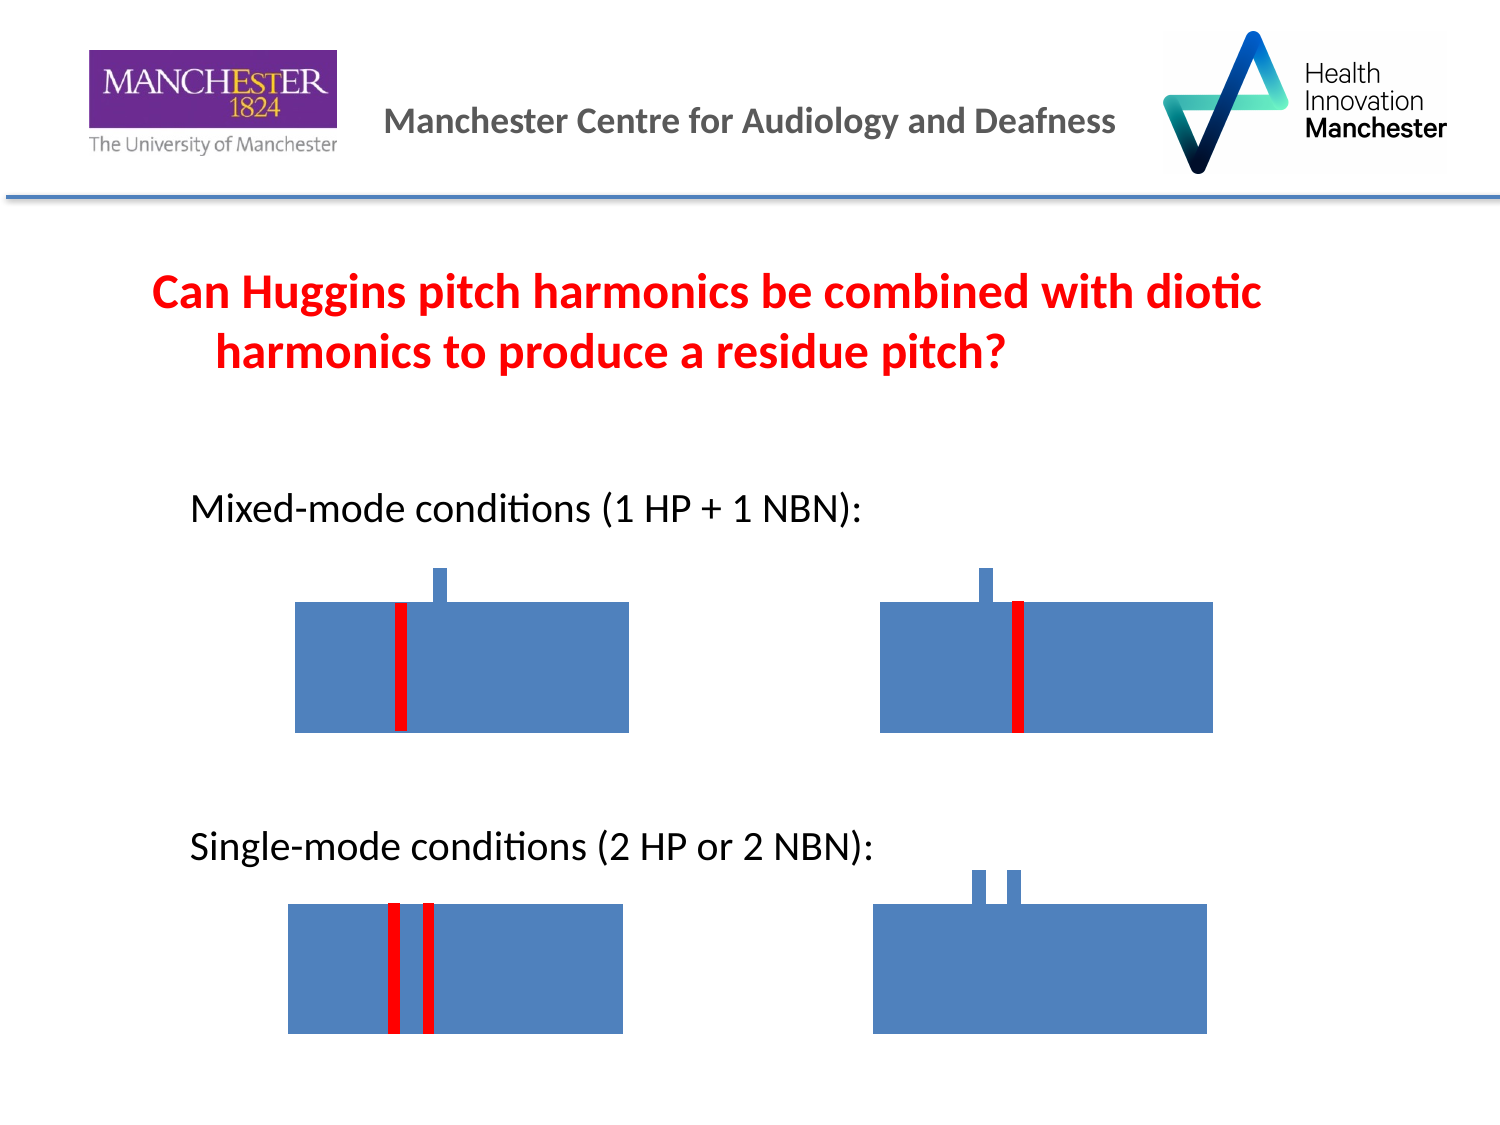

Can Huggins pitch harmonics be combined with diotic harmonics to produce a residue pitch?
Mixed-mode conditions (1 HP + 1 NBN):

Single-mode conditions (2 HP or 2 NBN):